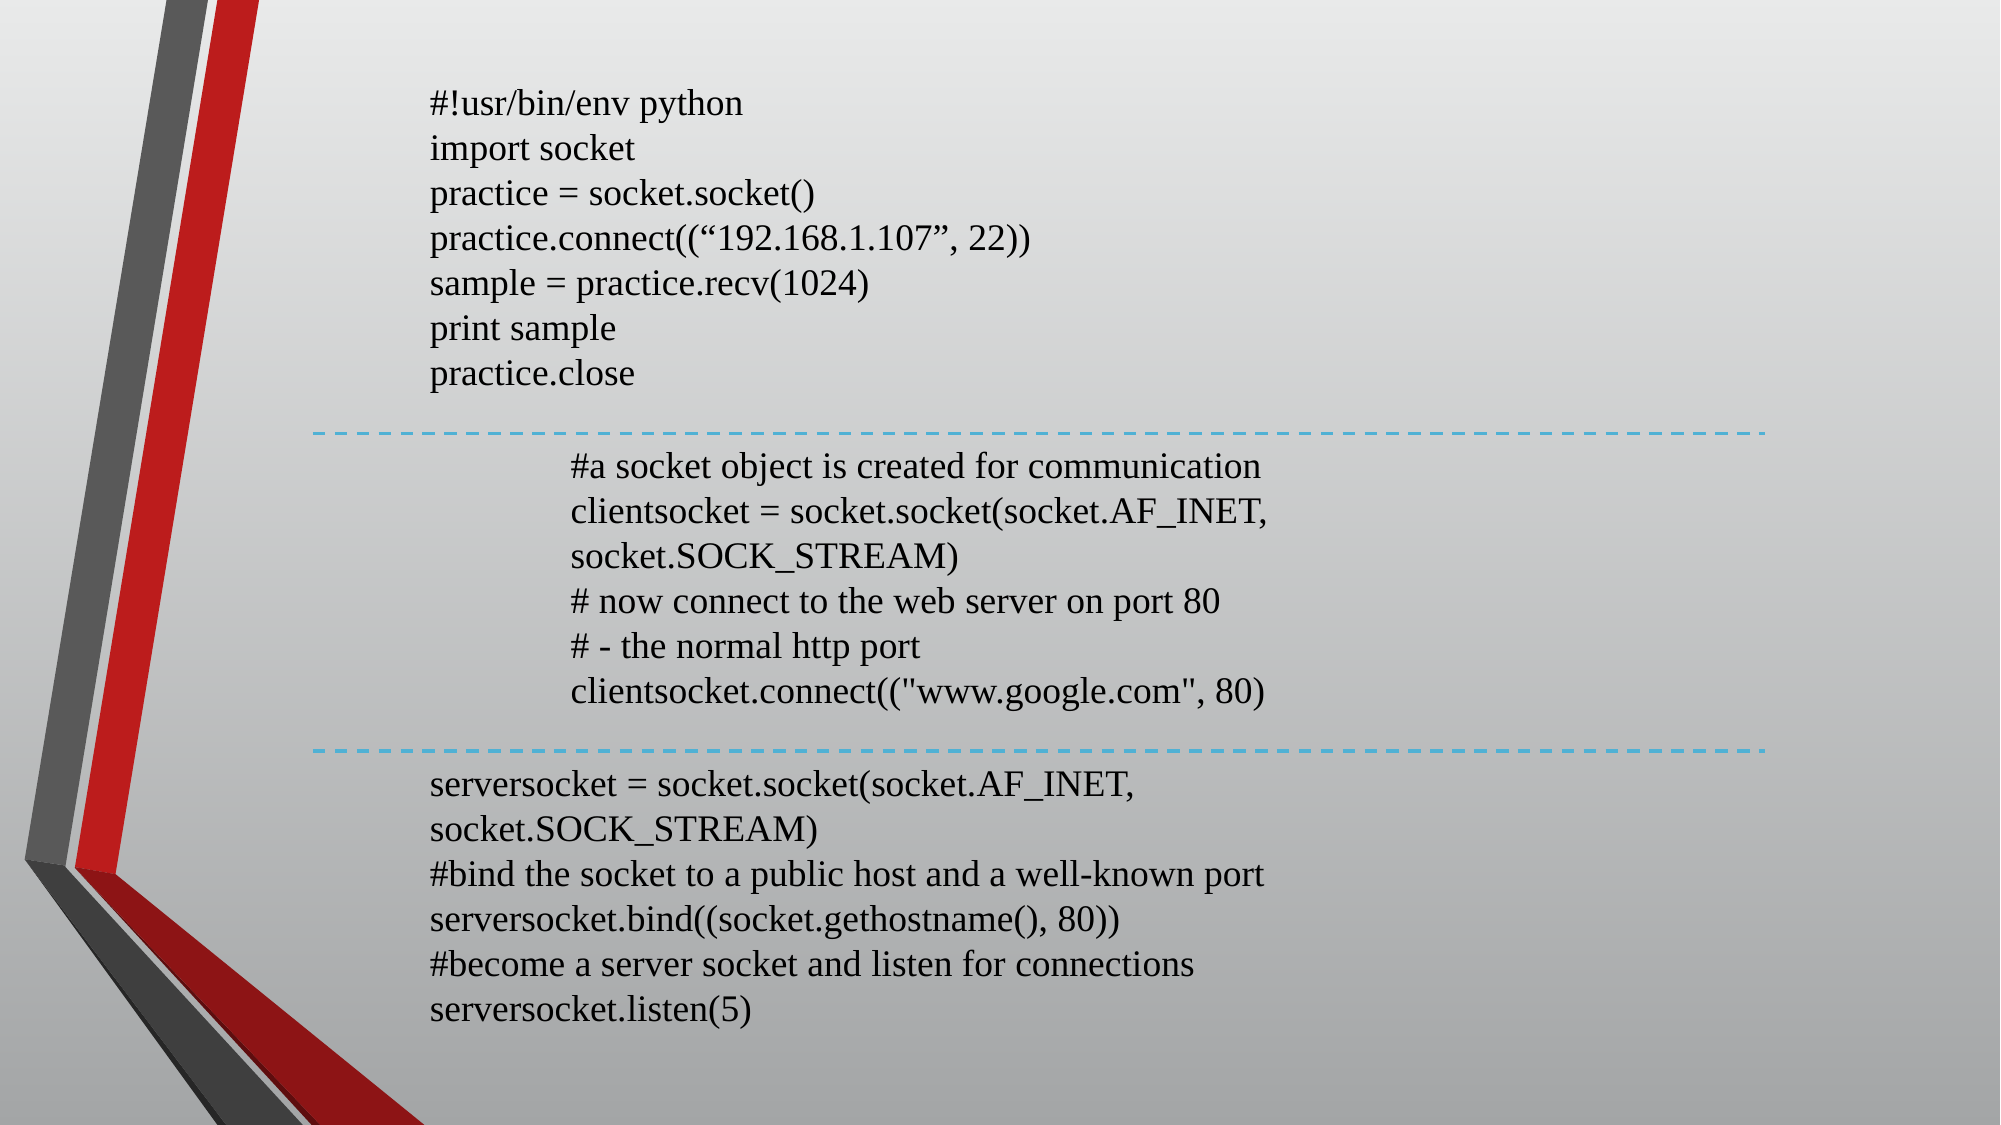

#!usr/bin/env python
import socket
practice = socket.socket()
practice.connect((“192.168.1.107”, 22))
sample = practice.recv(1024)
print sample
practice.close
#a socket object is created for communication
clientsocket = socket.socket(socket.AF_INET, socket.SOCK_STREAM)
# now connect to the web server on port 80
# - the normal http port
clientsocket.connect(("www.google.com", 80)
serversocket = socket.socket(socket.AF_INET, socket.SOCK_STREAM)
#bind the socket to a public host and a well-known port
serversocket.bind((socket.gethostname(), 80))
#become a server socket and listen for connections
serversocket.listen(5)